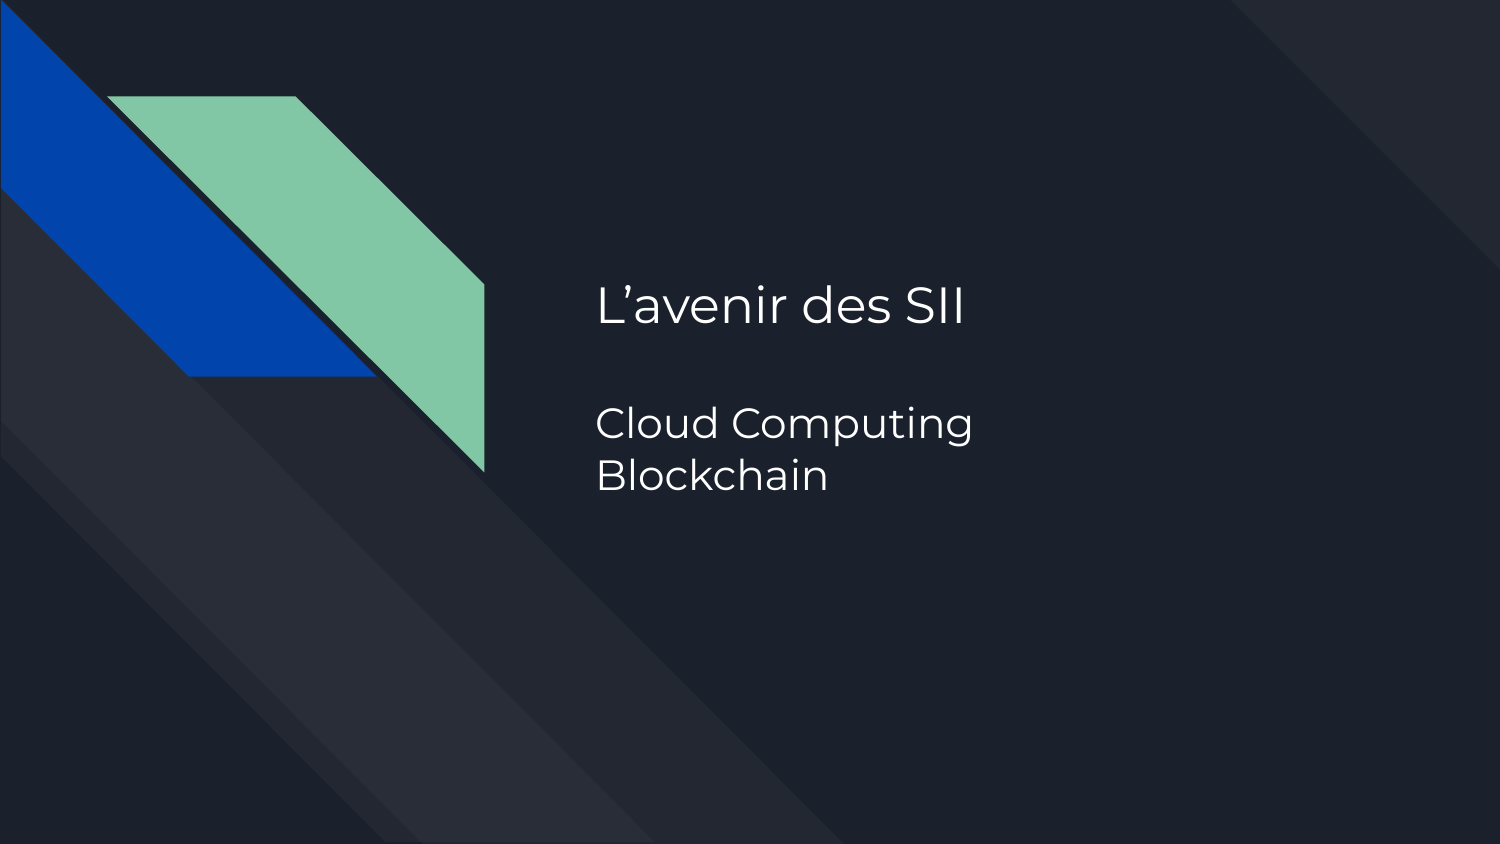

# L’avenir des SII

Cloud Computing
Blockchain